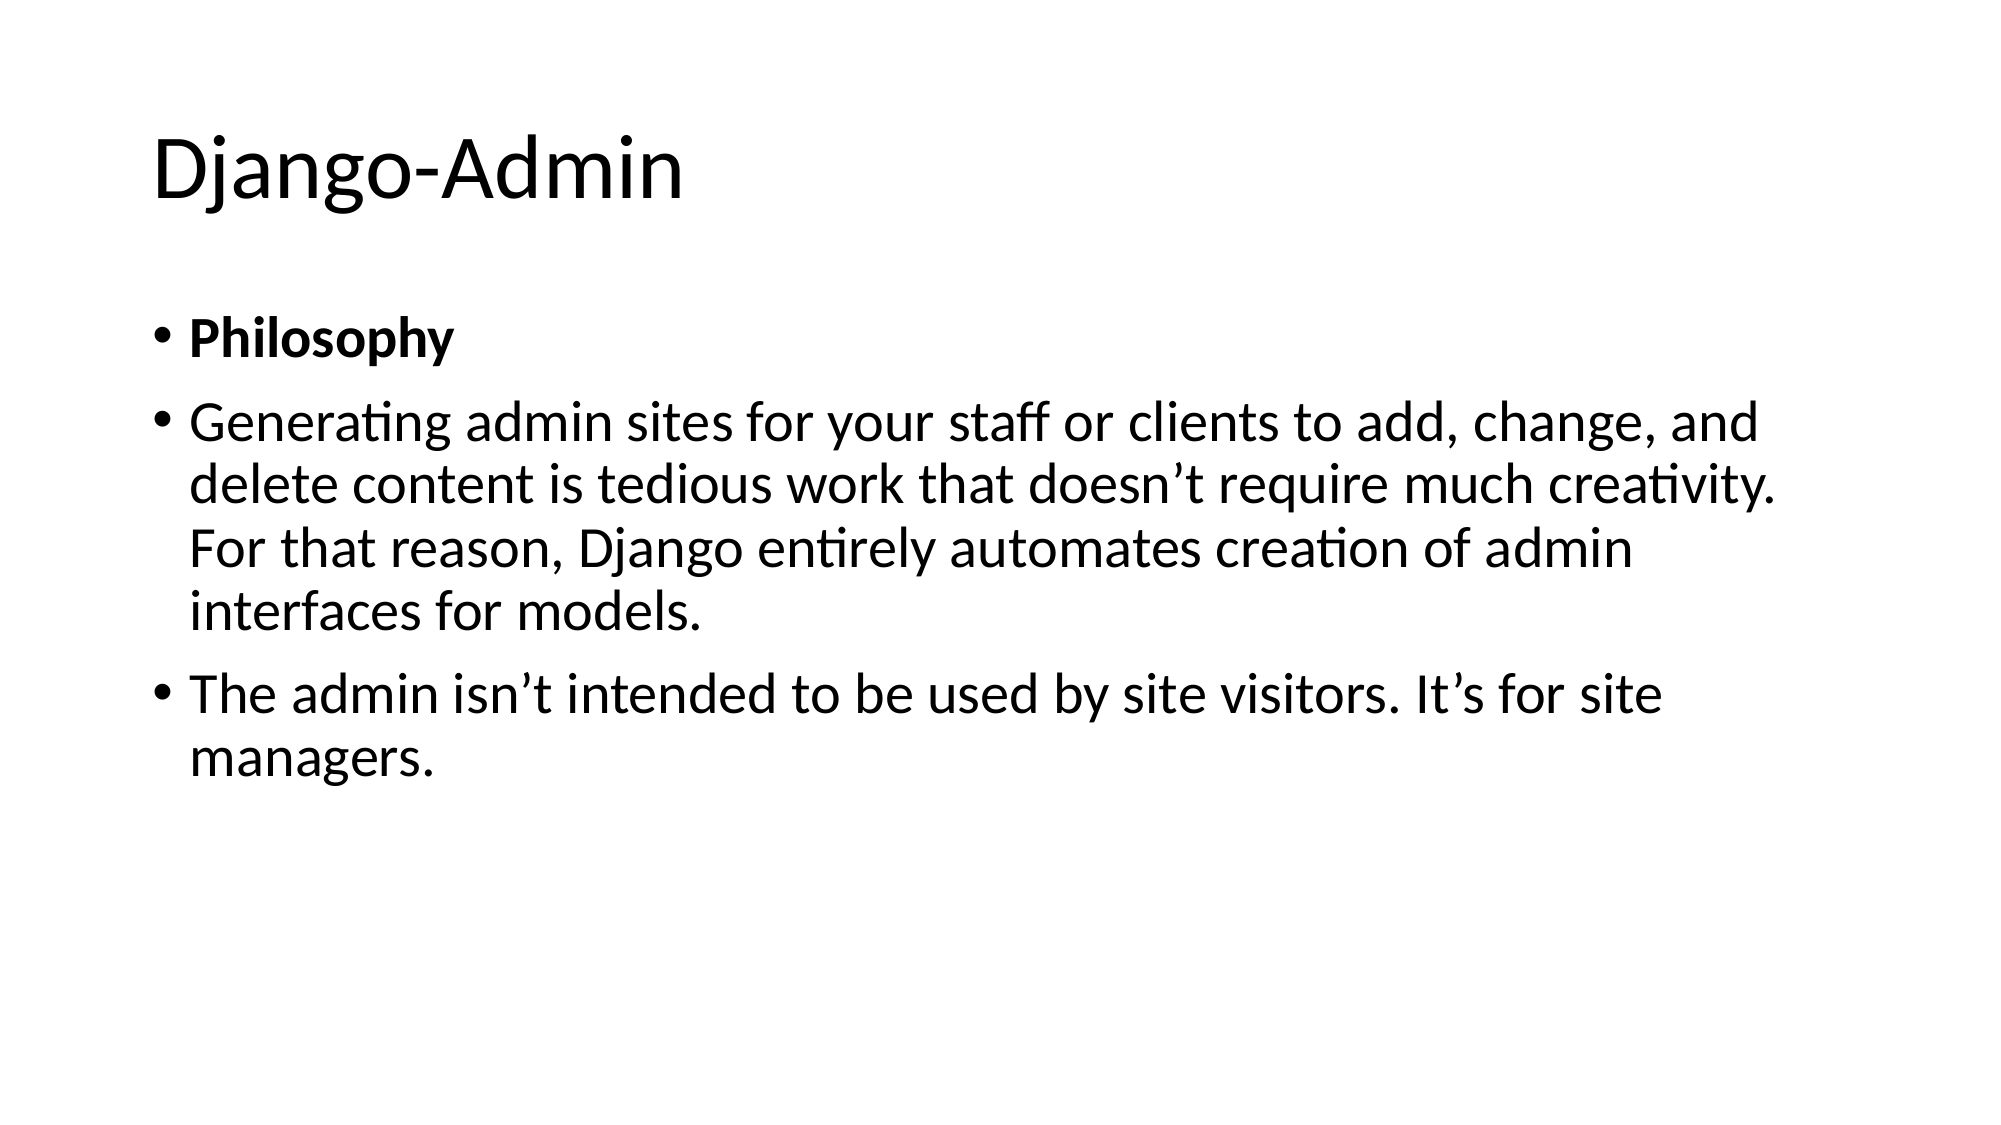

# Django-Admin
Philosophy
Generating admin sites for your staff or clients to add, change, and delete content is tedious work that doesn’t require much creativity. For that reason, Django entirely automates creation of admin interfaces for models.
The admin isn’t intended to be used by site visitors. It’s for site managers.